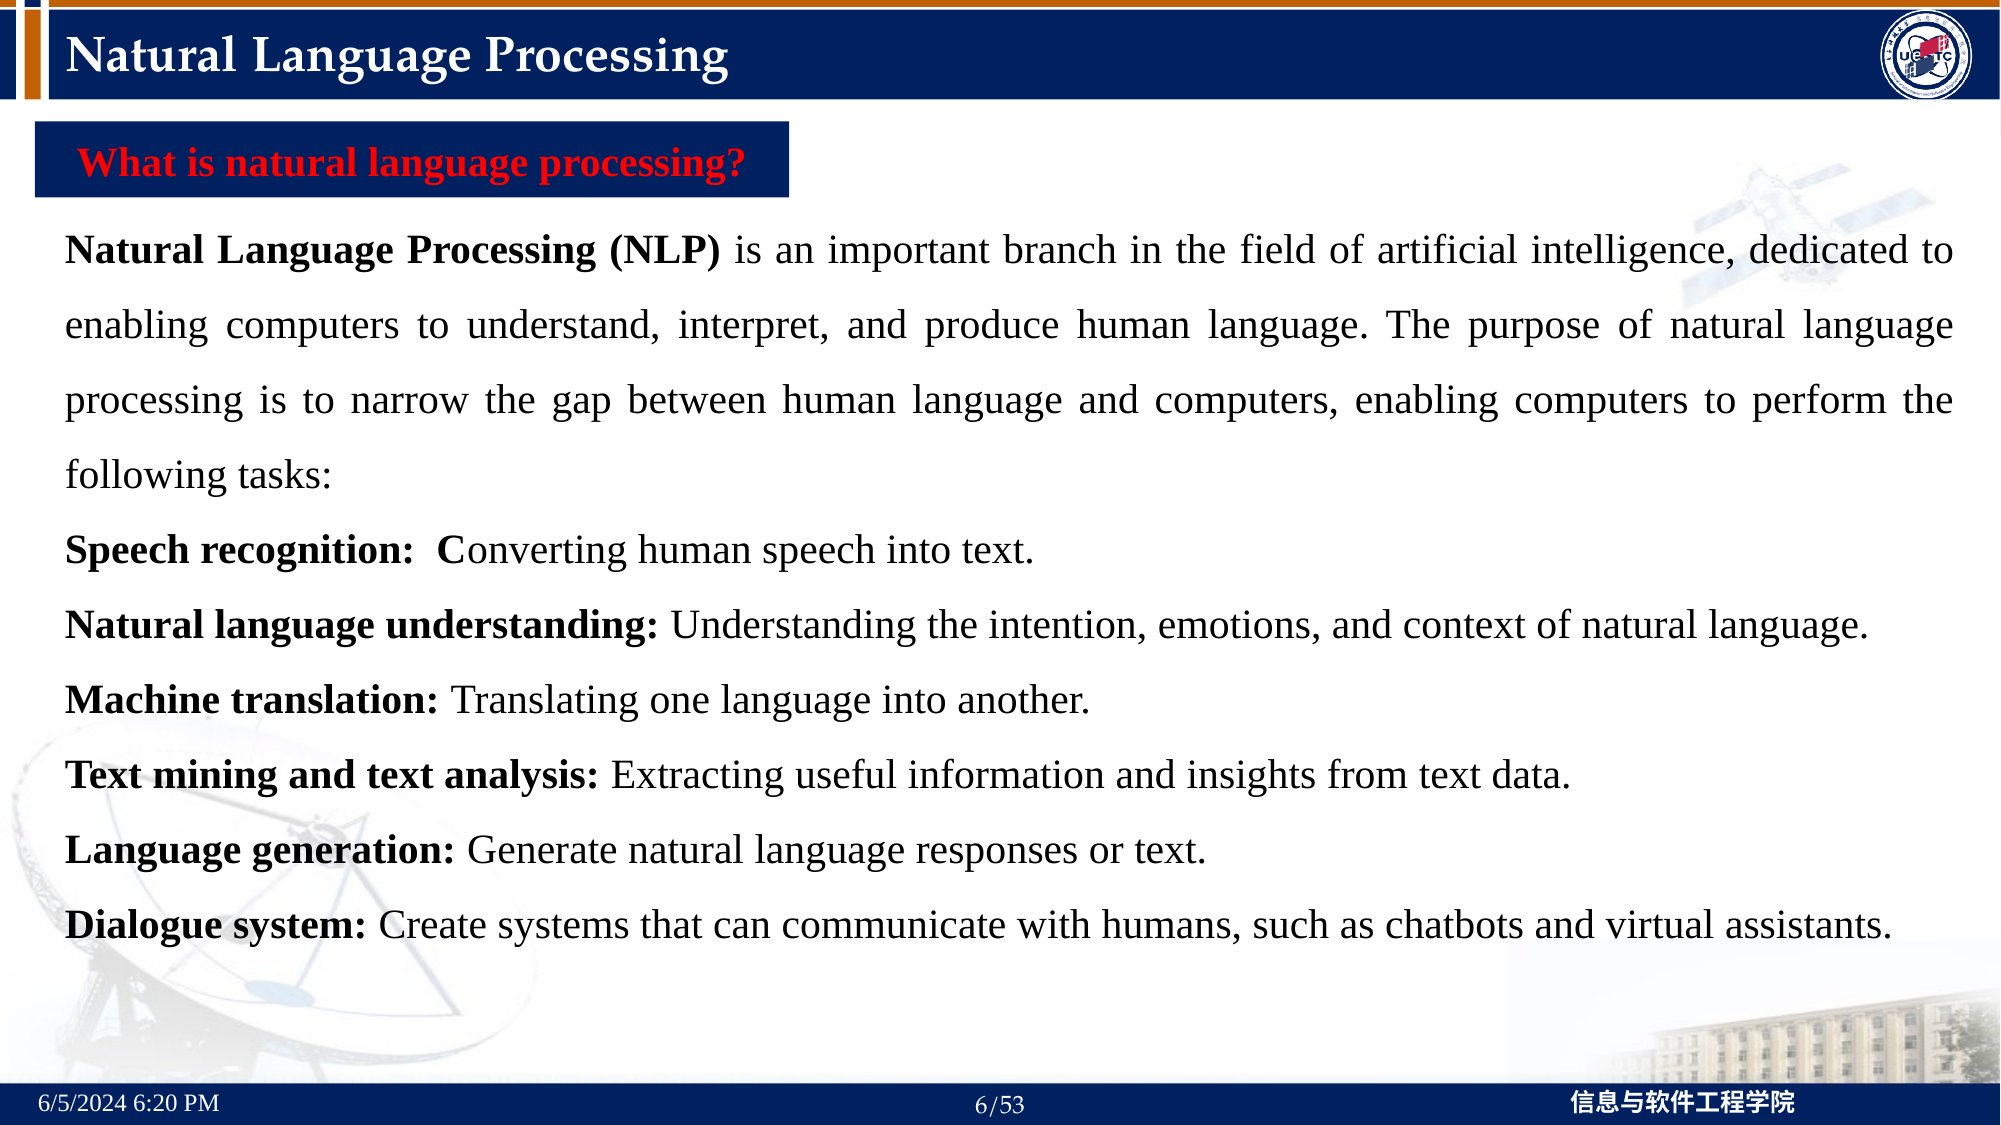

# Natural Language Processing
What is natural language processing?
Natural Language Processing (NLP) is an important branch in the field of artificial intelligence, dedicated to enabling computers to understand, interpret, and produce human language. The purpose of natural language processing is to narrow the gap between human language and computers, enabling computers to perform the following tasks:
Speech recognition:  Converting human speech into text.
Natural language understanding: Understanding the intention, emotions, and context of natural language.
Machine translation: Translating one language into another.
Text mining and text analysis: Extracting useful information and insights from text data.
Language generation: Generate natural language responses or text.
Dialogue system: Create systems that can communicate with humans, such as chatbots and virtual assistants.